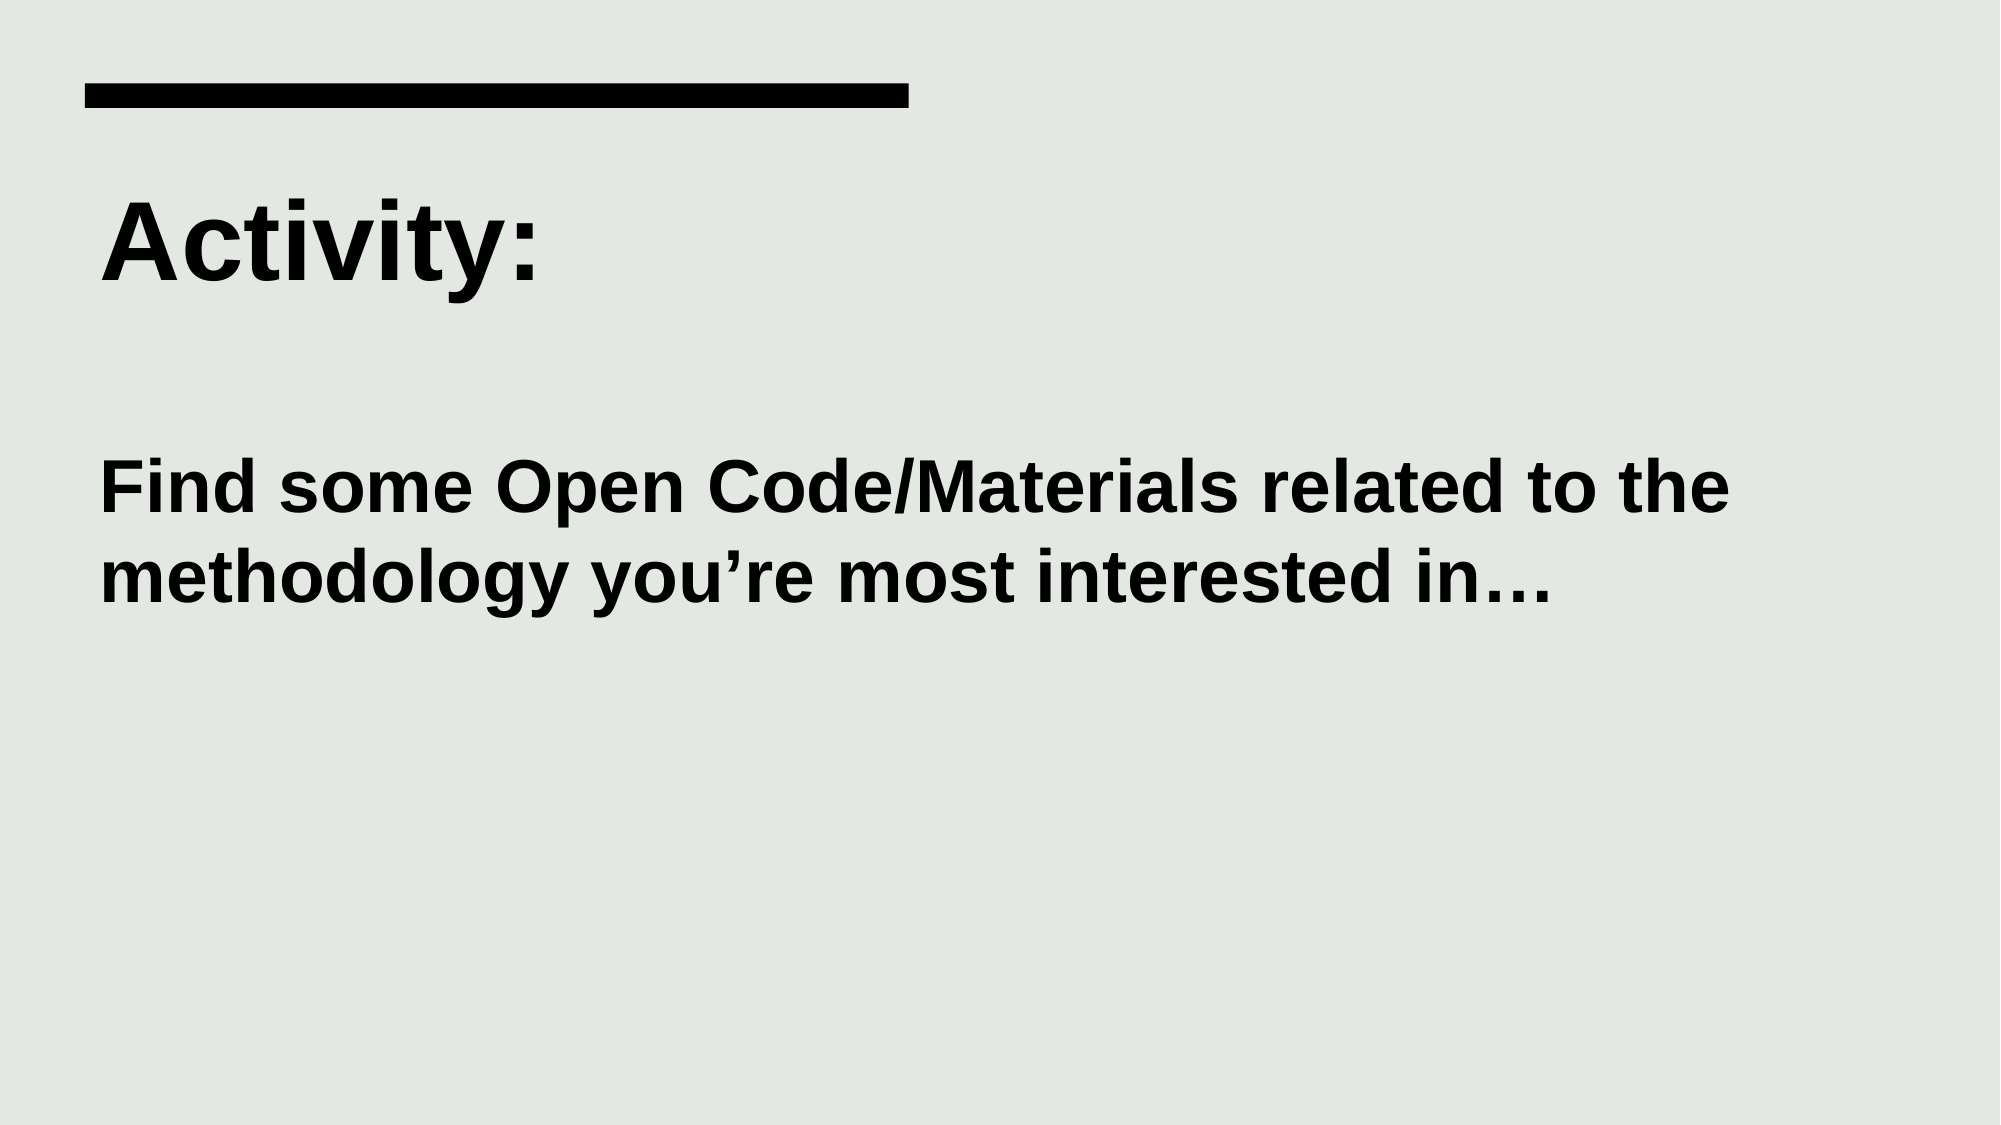

# Activity: Find some Open Code/Materials related to the methodology you’re most interested in…